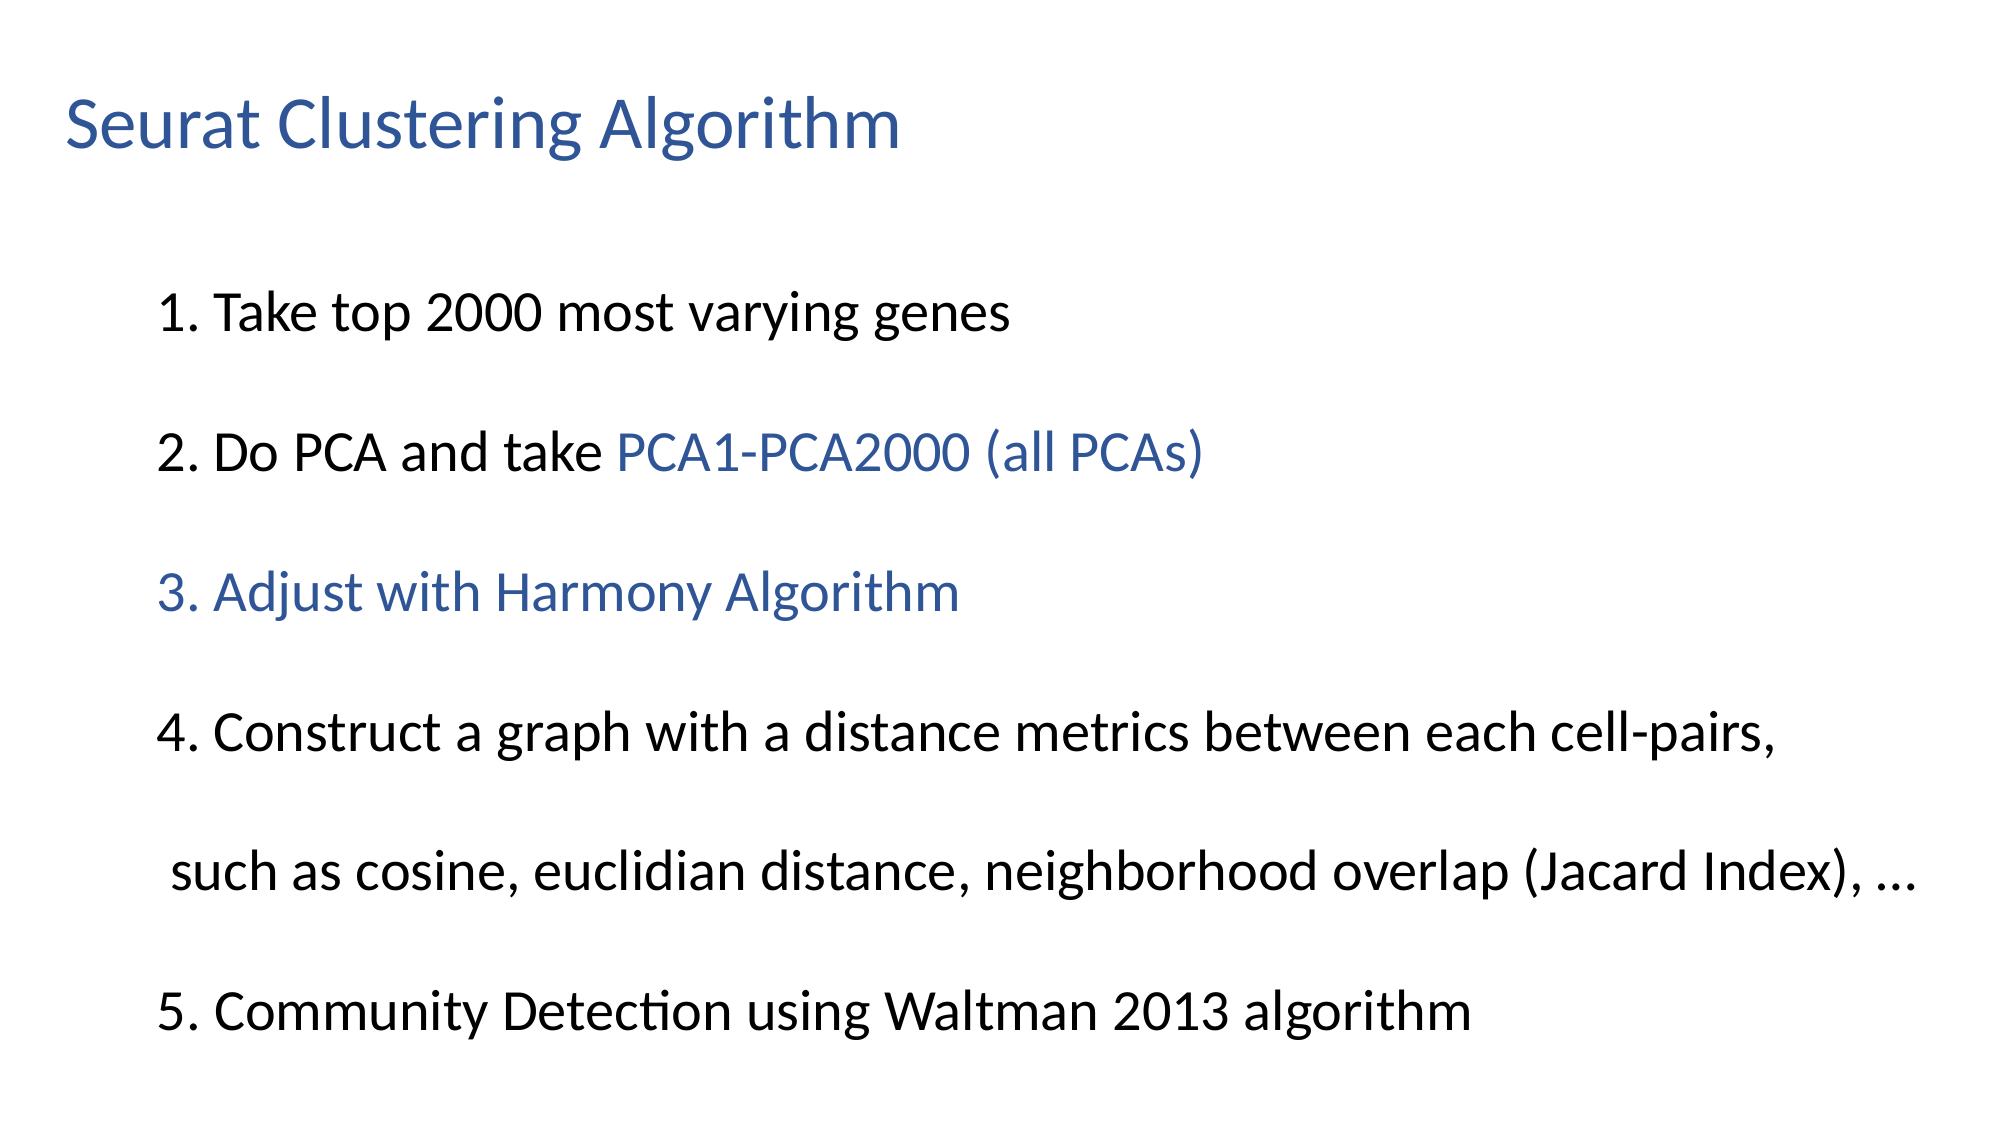

Seurat Clustering Algorithm
Take top 2000 most varying genes
Do PCA and take PCA1-PCA2000 (all PCAs)
Adjust with Harmony Algorithm
Construct a graph with a distance metrics between each cell-pairs,
 such as cosine, euclidian distance, neighborhood overlap (Jacard Index), …
5. Community Detection using Waltman 2013 algorithm